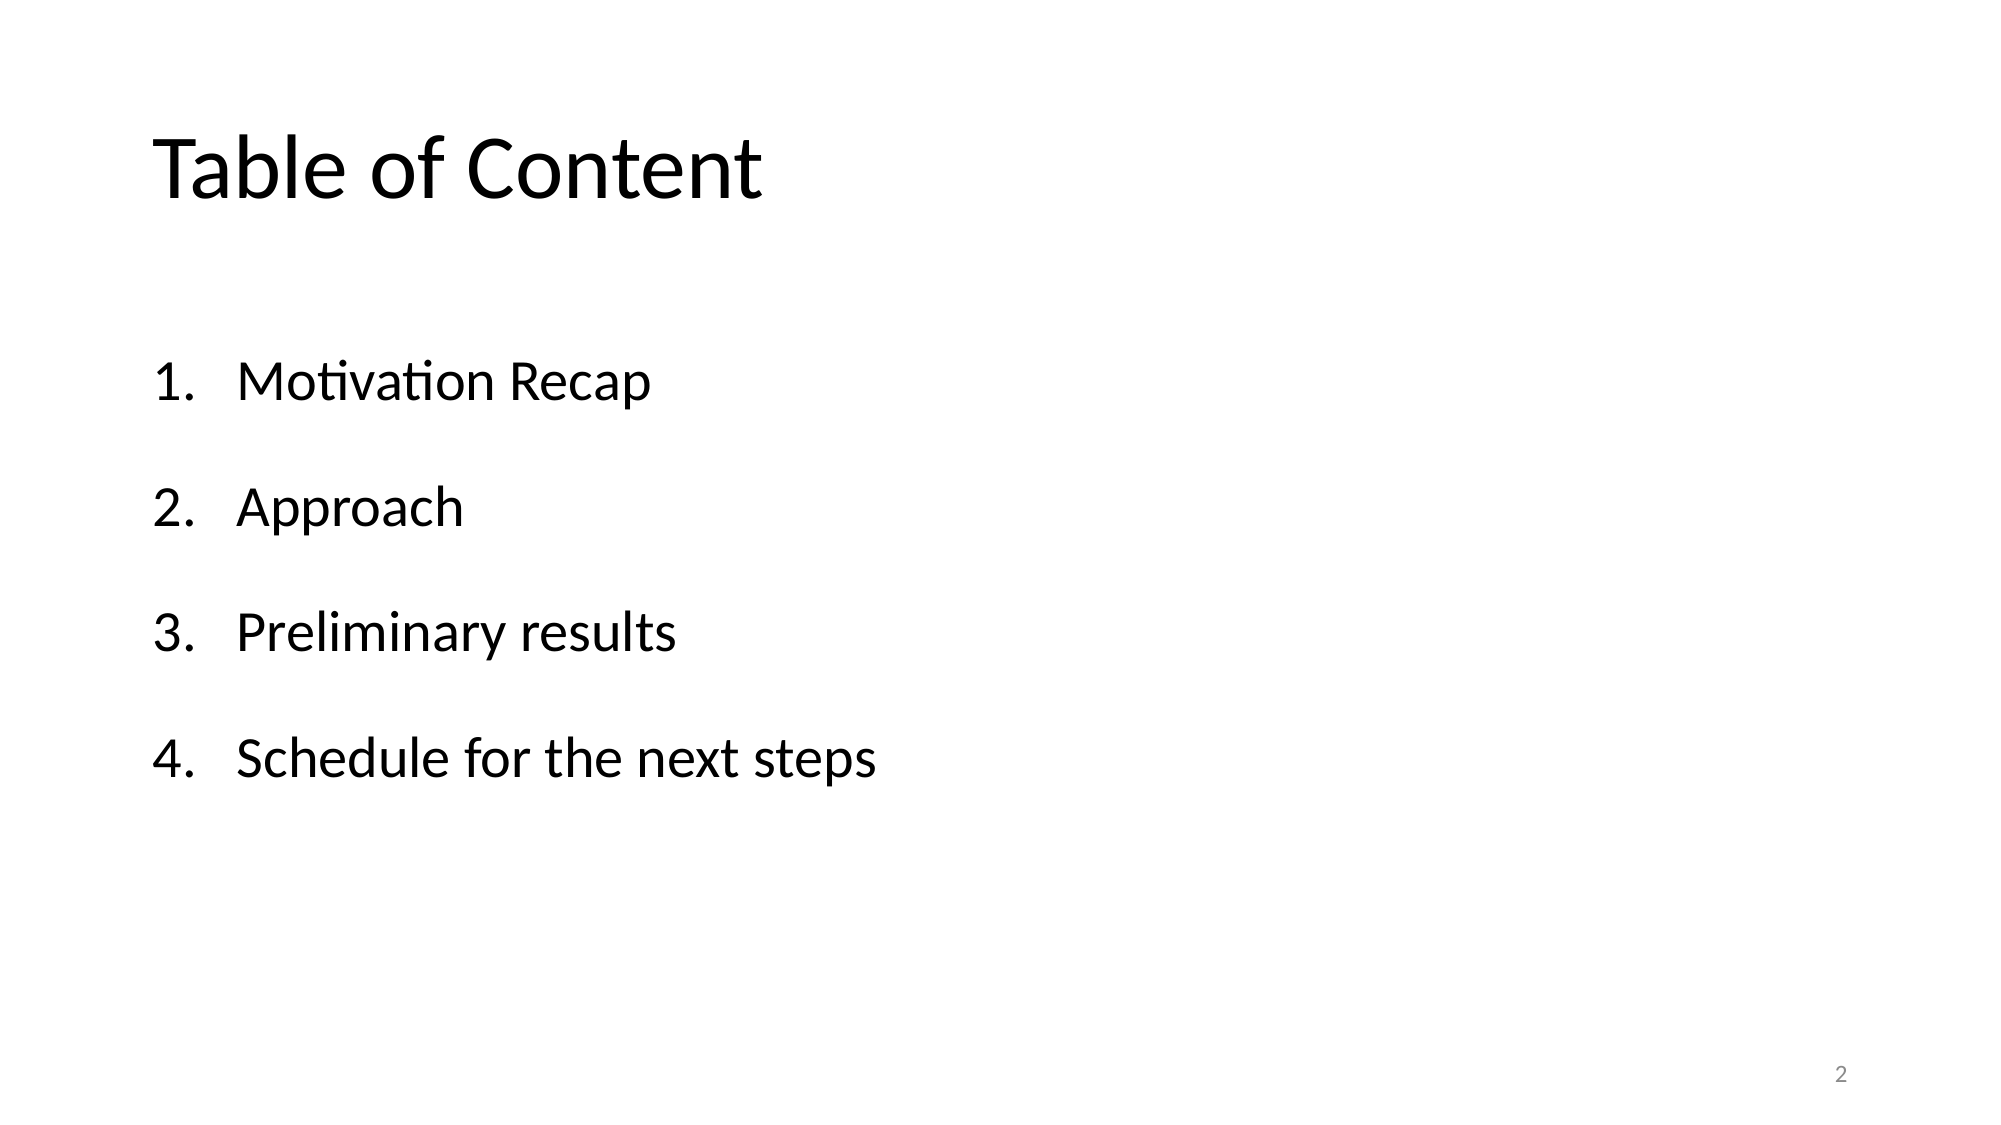

# Table of Content
Motivation Recap
Approach
Preliminary results
Schedule for the next steps
2